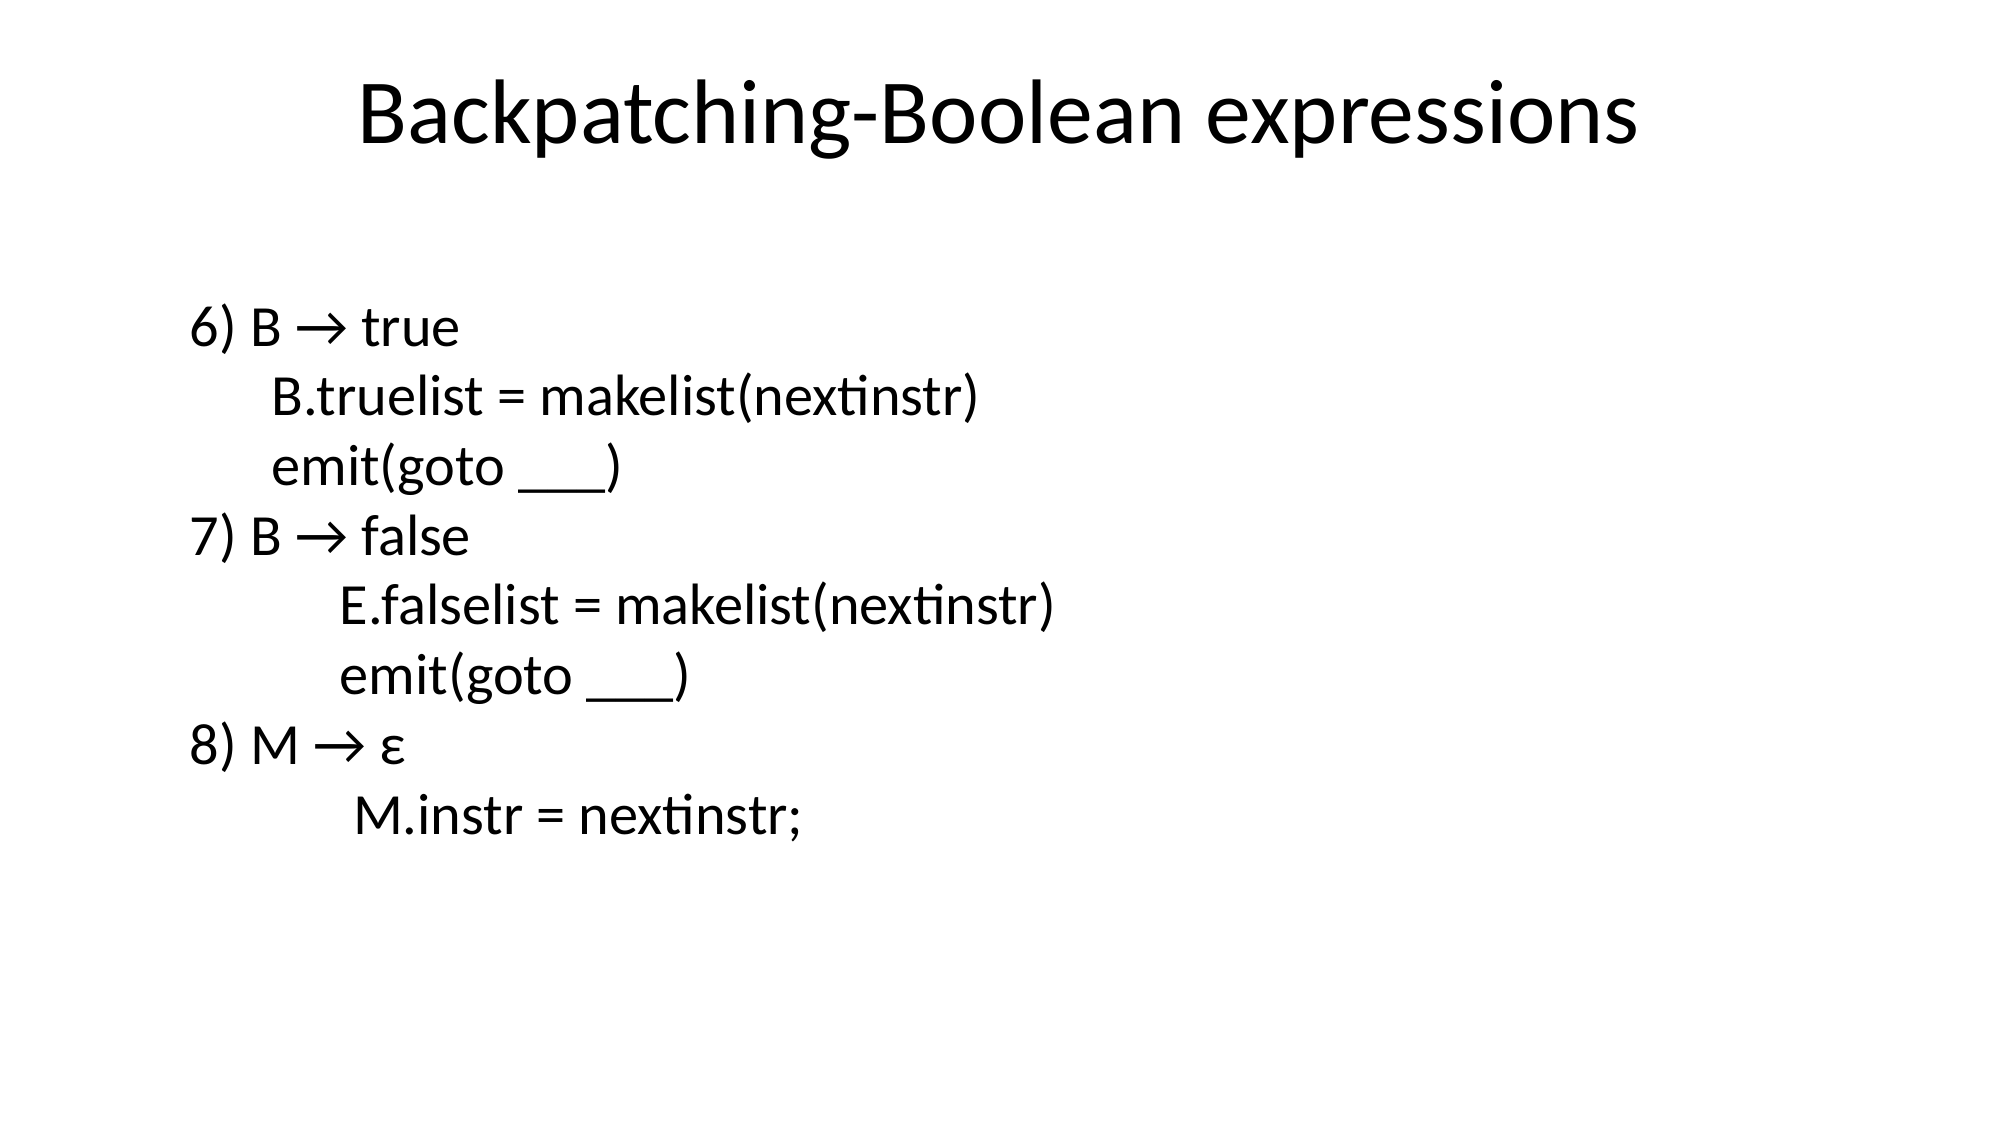

# Backpatching-Boolean expressions
	6) B → true
         B.truelist = makelist(nextinstr)
         emit(goto ___)
	7) B → false
		E.falselist = makelist(nextinstr)
		emit(goto ___)
	8) M → ε
		 M.instr = nextinstr;